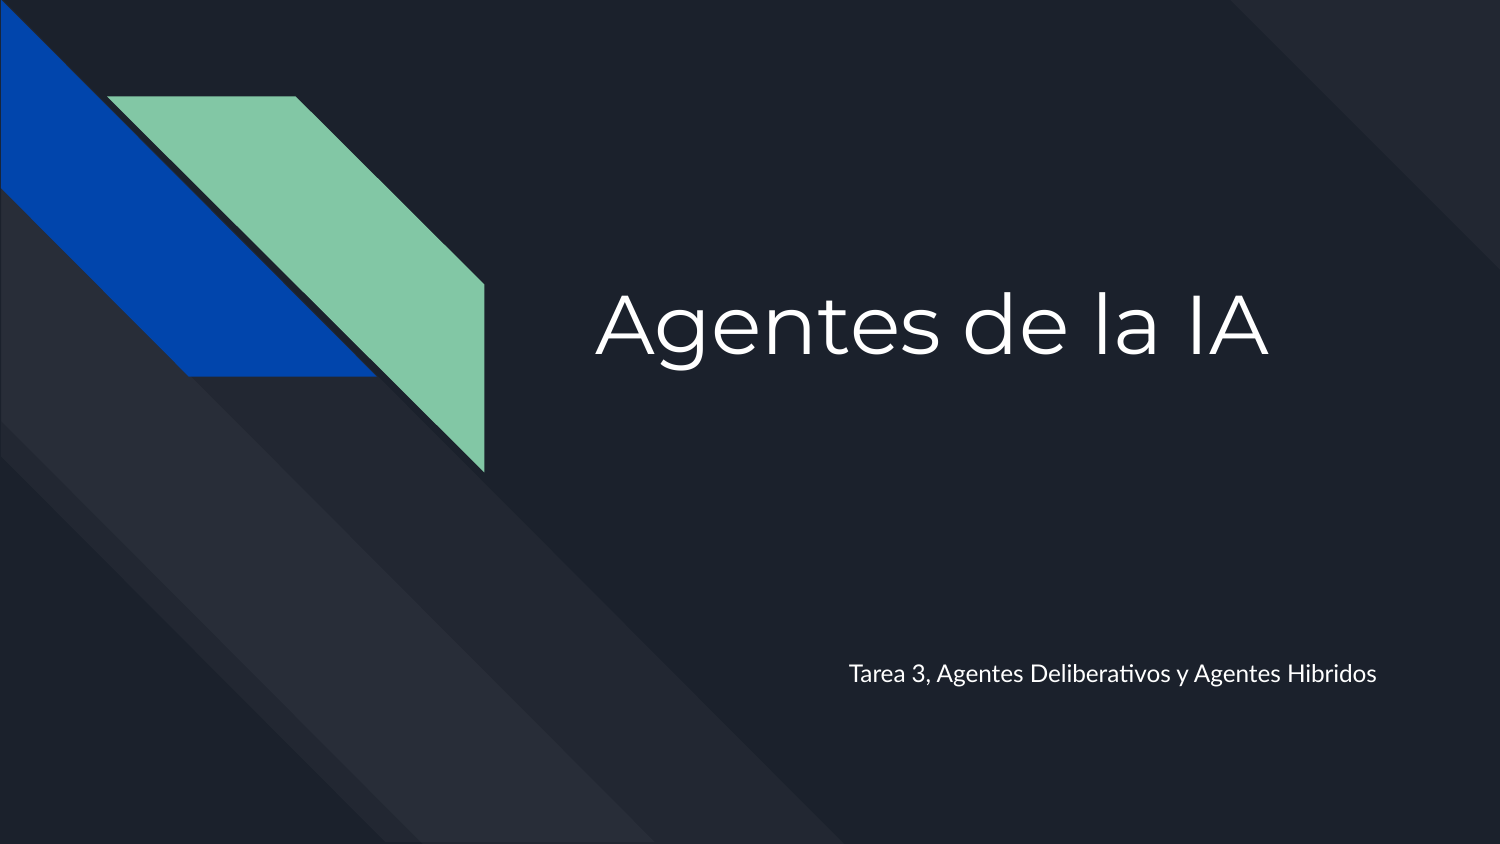

# Agentes de la IA

Tarea 3, Agentes Deliberativos y Agentes Hibridos